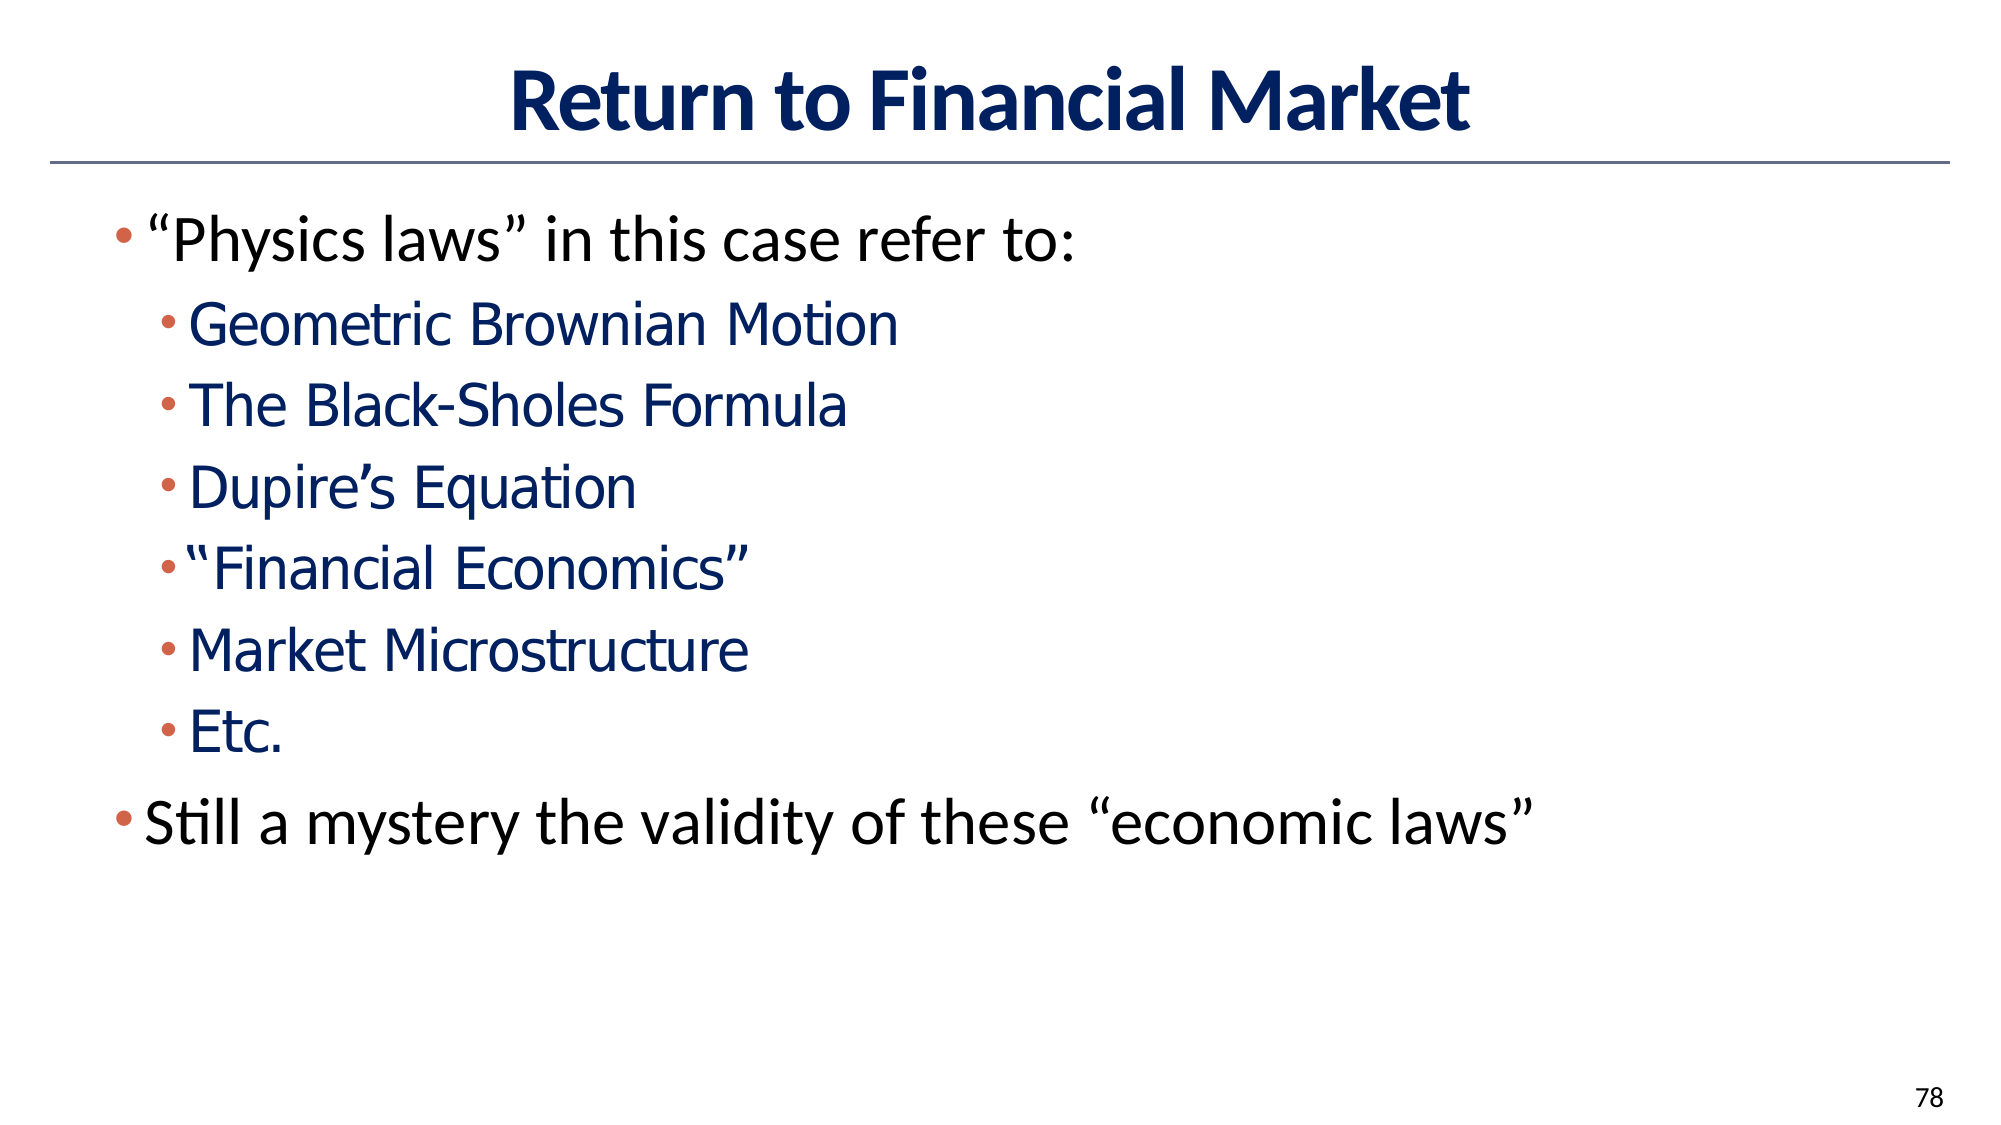

# Return to Financial Market
“Physics laws” in this case refer to:
Geometric Brownian Motion
The Black-Sholes Formula
Dupire’s Equation
“Financial Economics”
Market Microstructure
Etc.
Still a mystery the validity of these “economic laws”

78